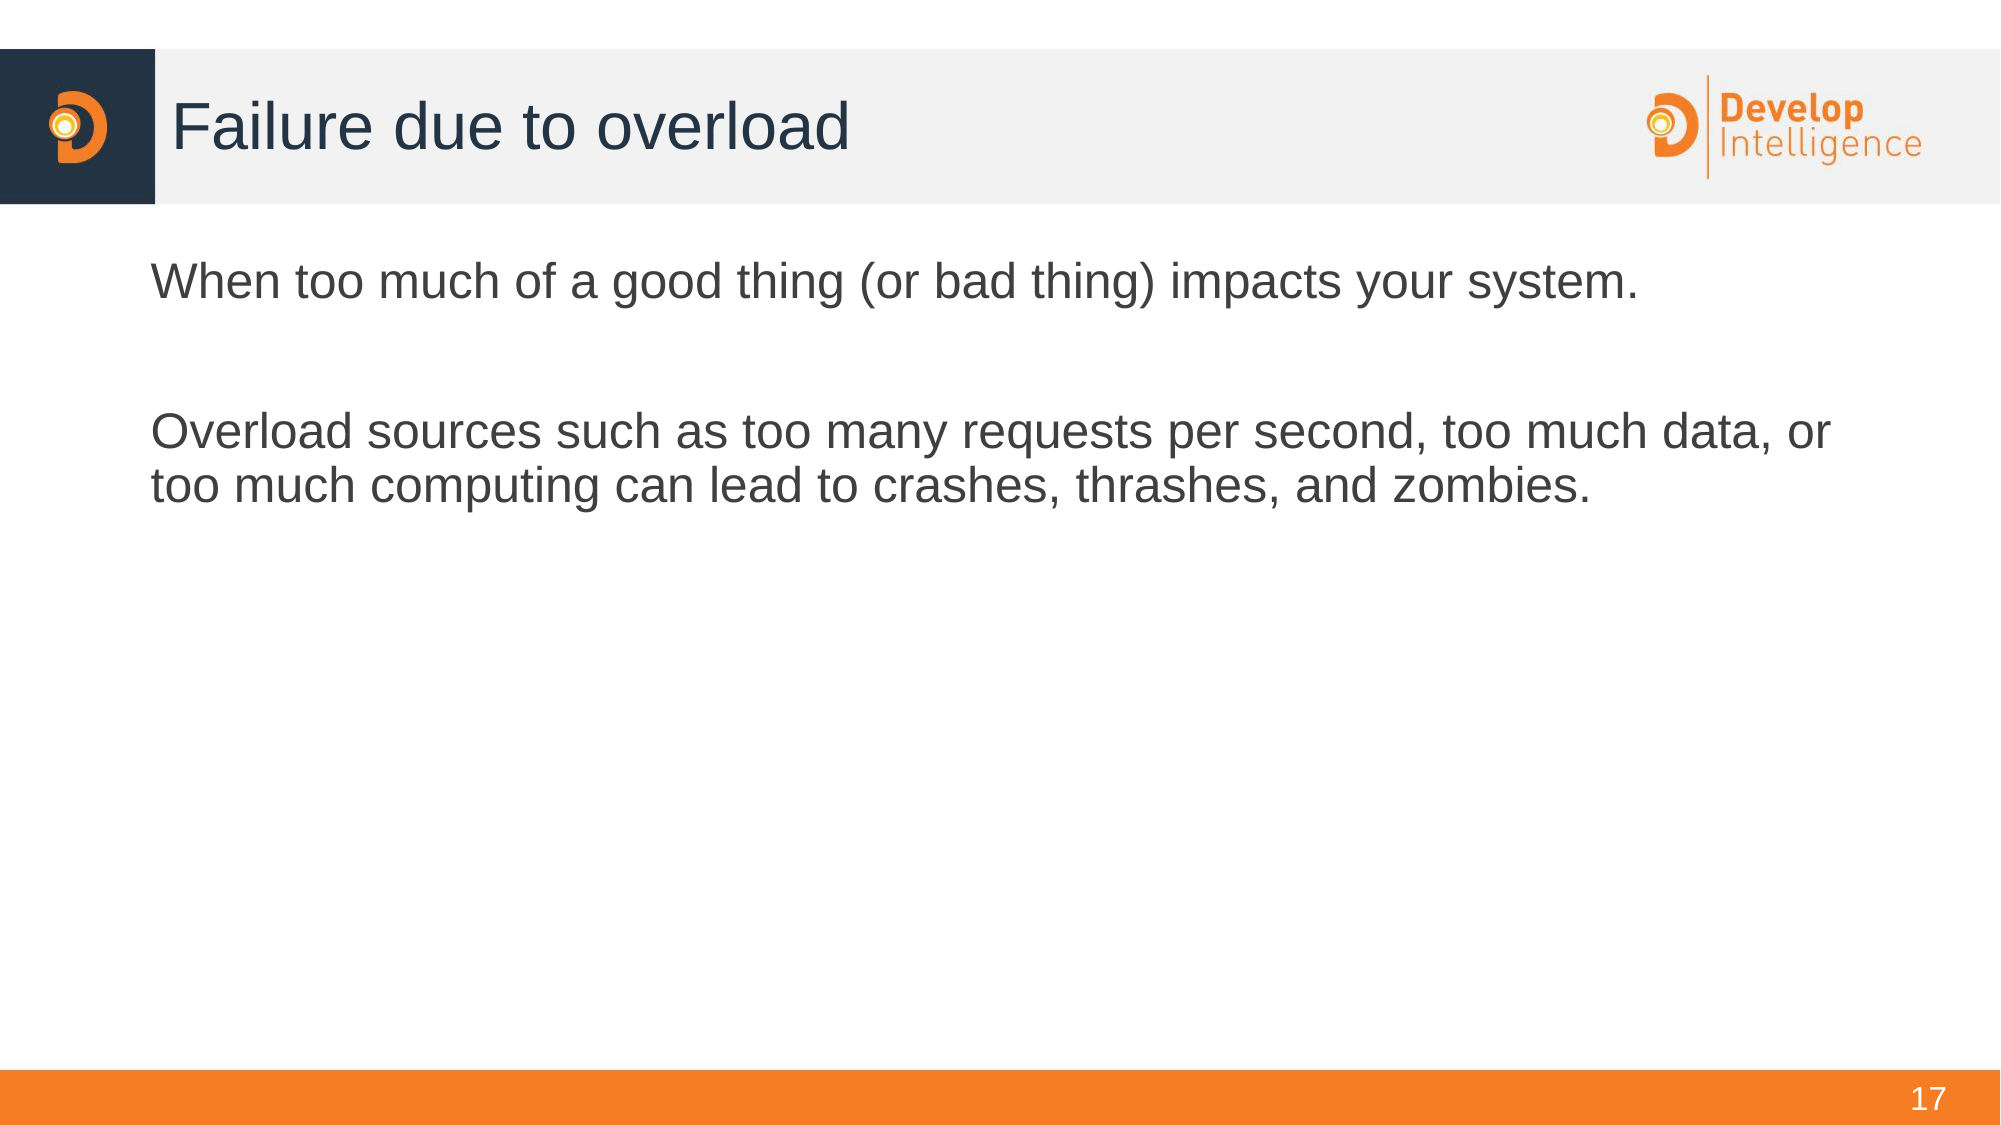

# Failure due to overload
When too much of a good thing (or bad thing) impacts your system.

Overload sources such as too many requests per second, too much data, or too much computing can lead to crashes, thrashes, and zombies.
17